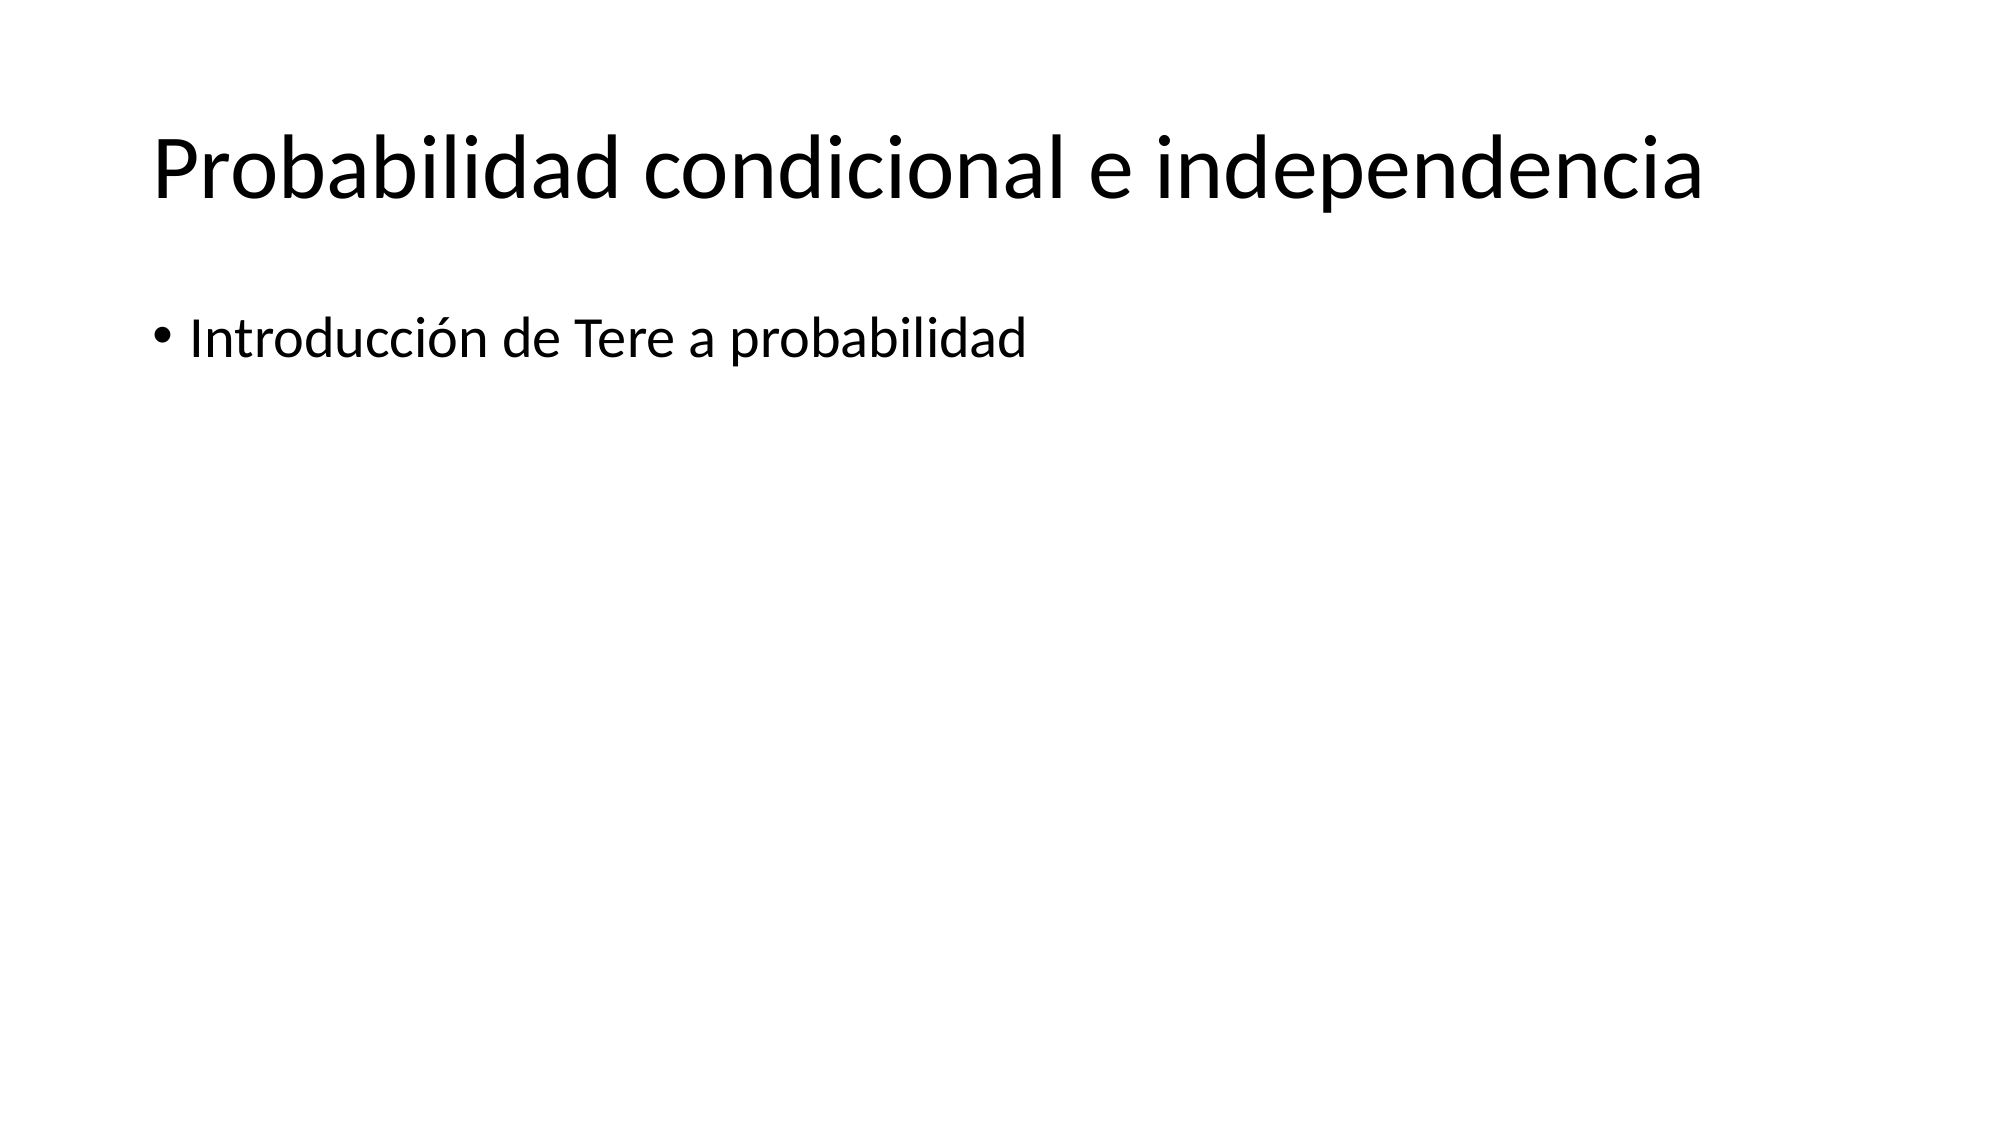

# Probabilidad condicional e independencia
Introducción de Tere a probabilidad